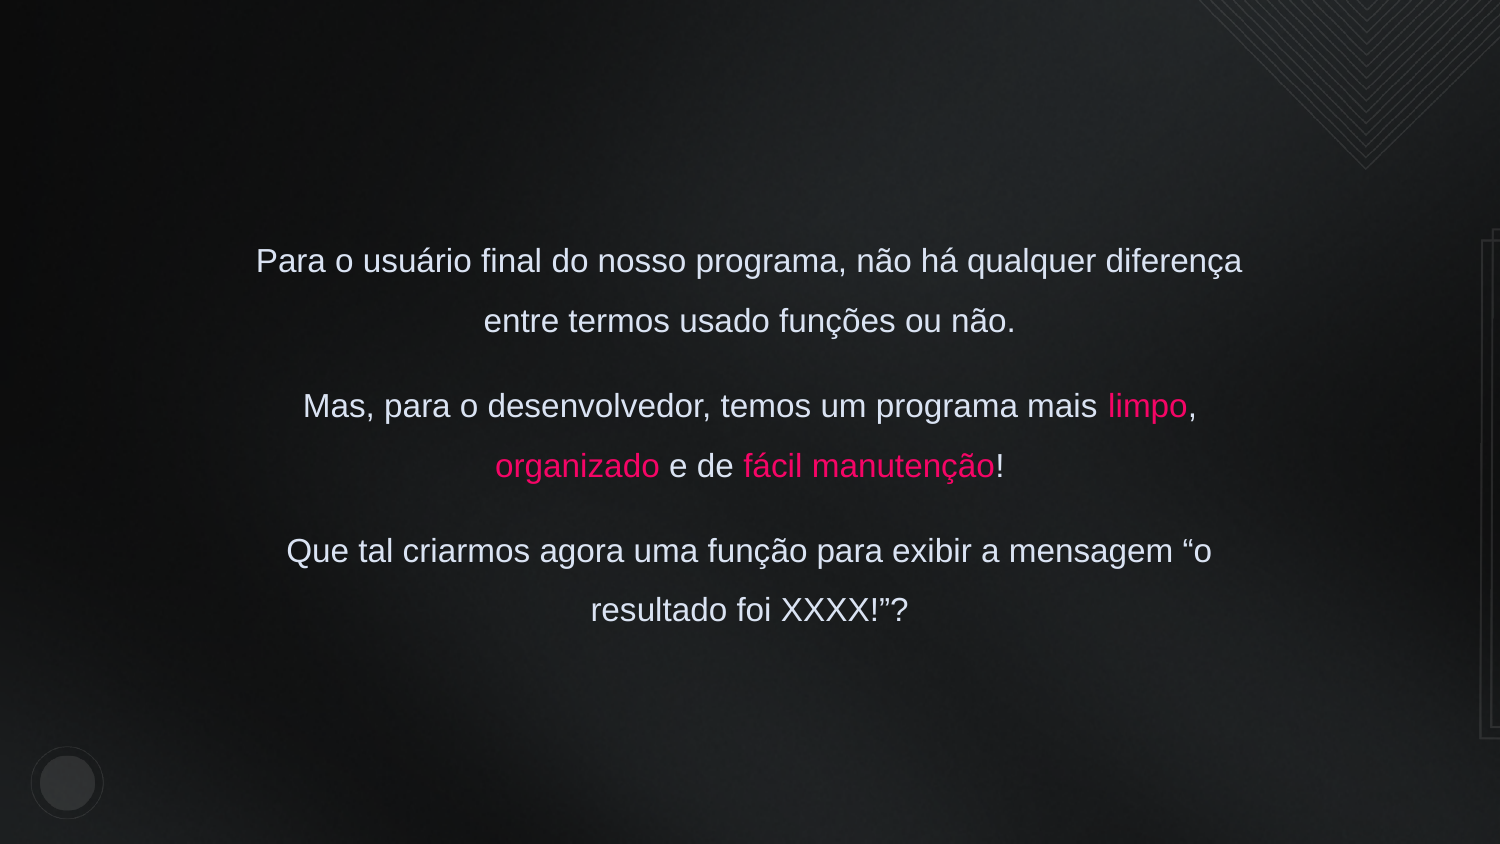

Para o usuário final do nosso programa, não há qualquer diferença entre termos usado funções ou não.
Mas, para o desenvolvedor, temos um programa mais limpo, organizado e de fácil manutenção!
Que tal criarmos agora uma função para exibir a mensagem “o resultado foi XXXX!”?